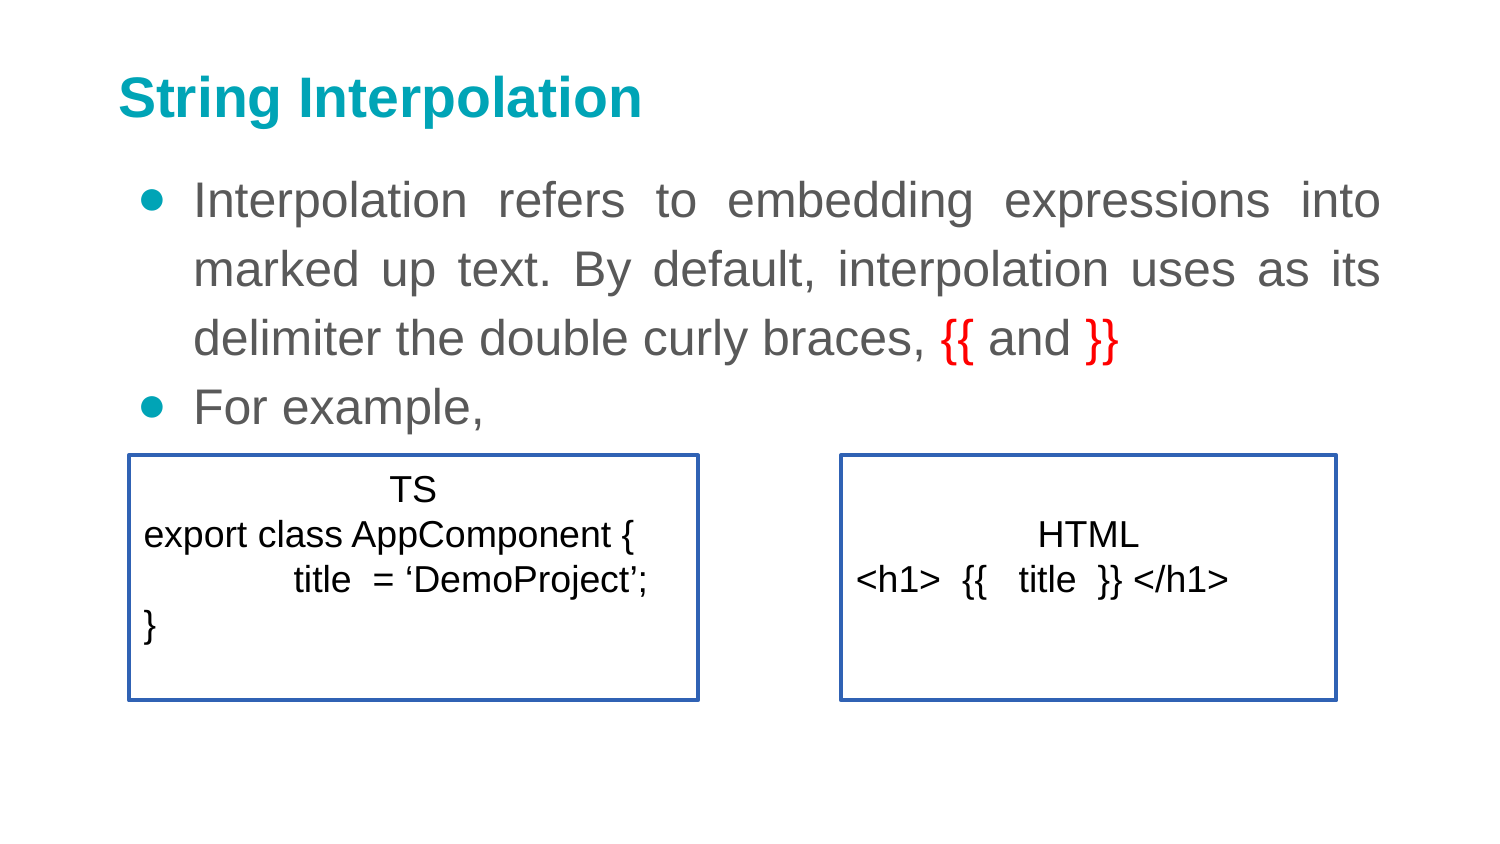

# String Interpolation
Interpolation refers to embedding expressions into marked up text. By default, interpolation uses as its delimiter the double curly braces, {{ and }}
For example,

HTML
<h1>  {{   title  }} </h1>

TS
export class AppComponent {
	title  = ‘DemoProject’;
}